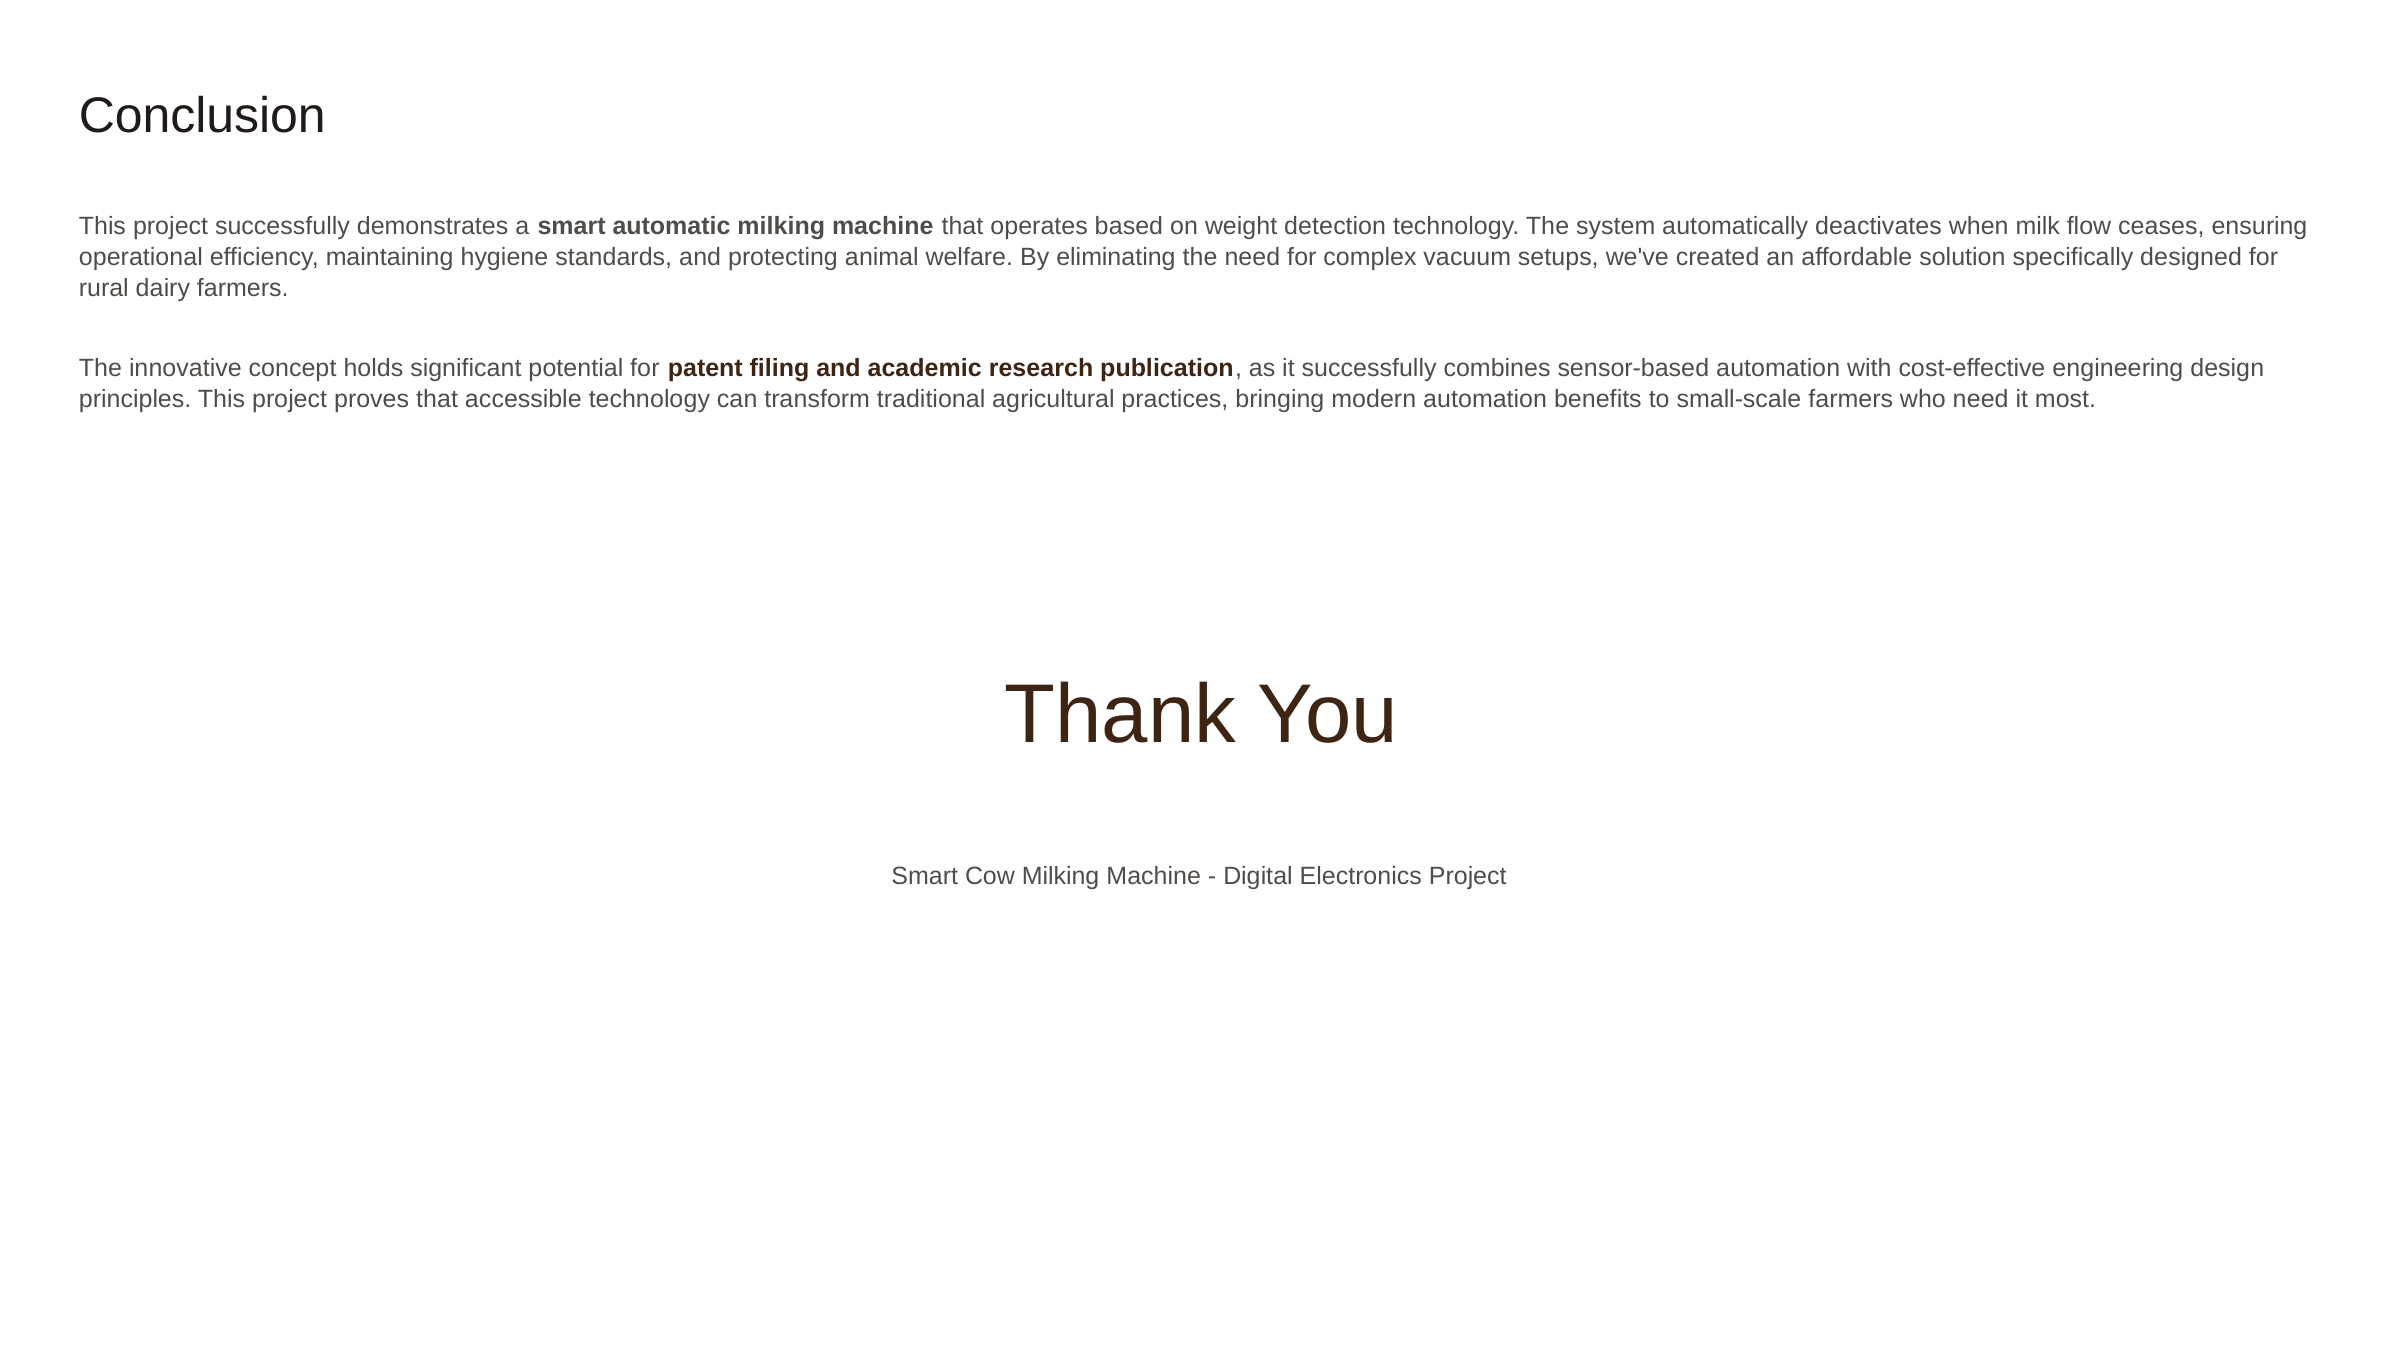

Conclusion
This project successfully demonstrates a smart automatic milking machine that operates based on weight detection technology. The system automatically deactivates when milk flow ceases, ensuring operational efficiency, maintaining hygiene standards, and protecting animal welfare. By eliminating the need for complex vacuum setups, we've created an affordable solution specifically designed for rural dairy farmers.
The innovative concept holds significant potential for patent filing and academic research publication, as it successfully combines sensor-based automation with cost-effective engineering design principles. This project proves that accessible technology can transform traditional agricultural practices, bringing modern automation benefits to small-scale farmers who need it most.
Thank You
Smart Cow Milking Machine - Digital Electronics Project